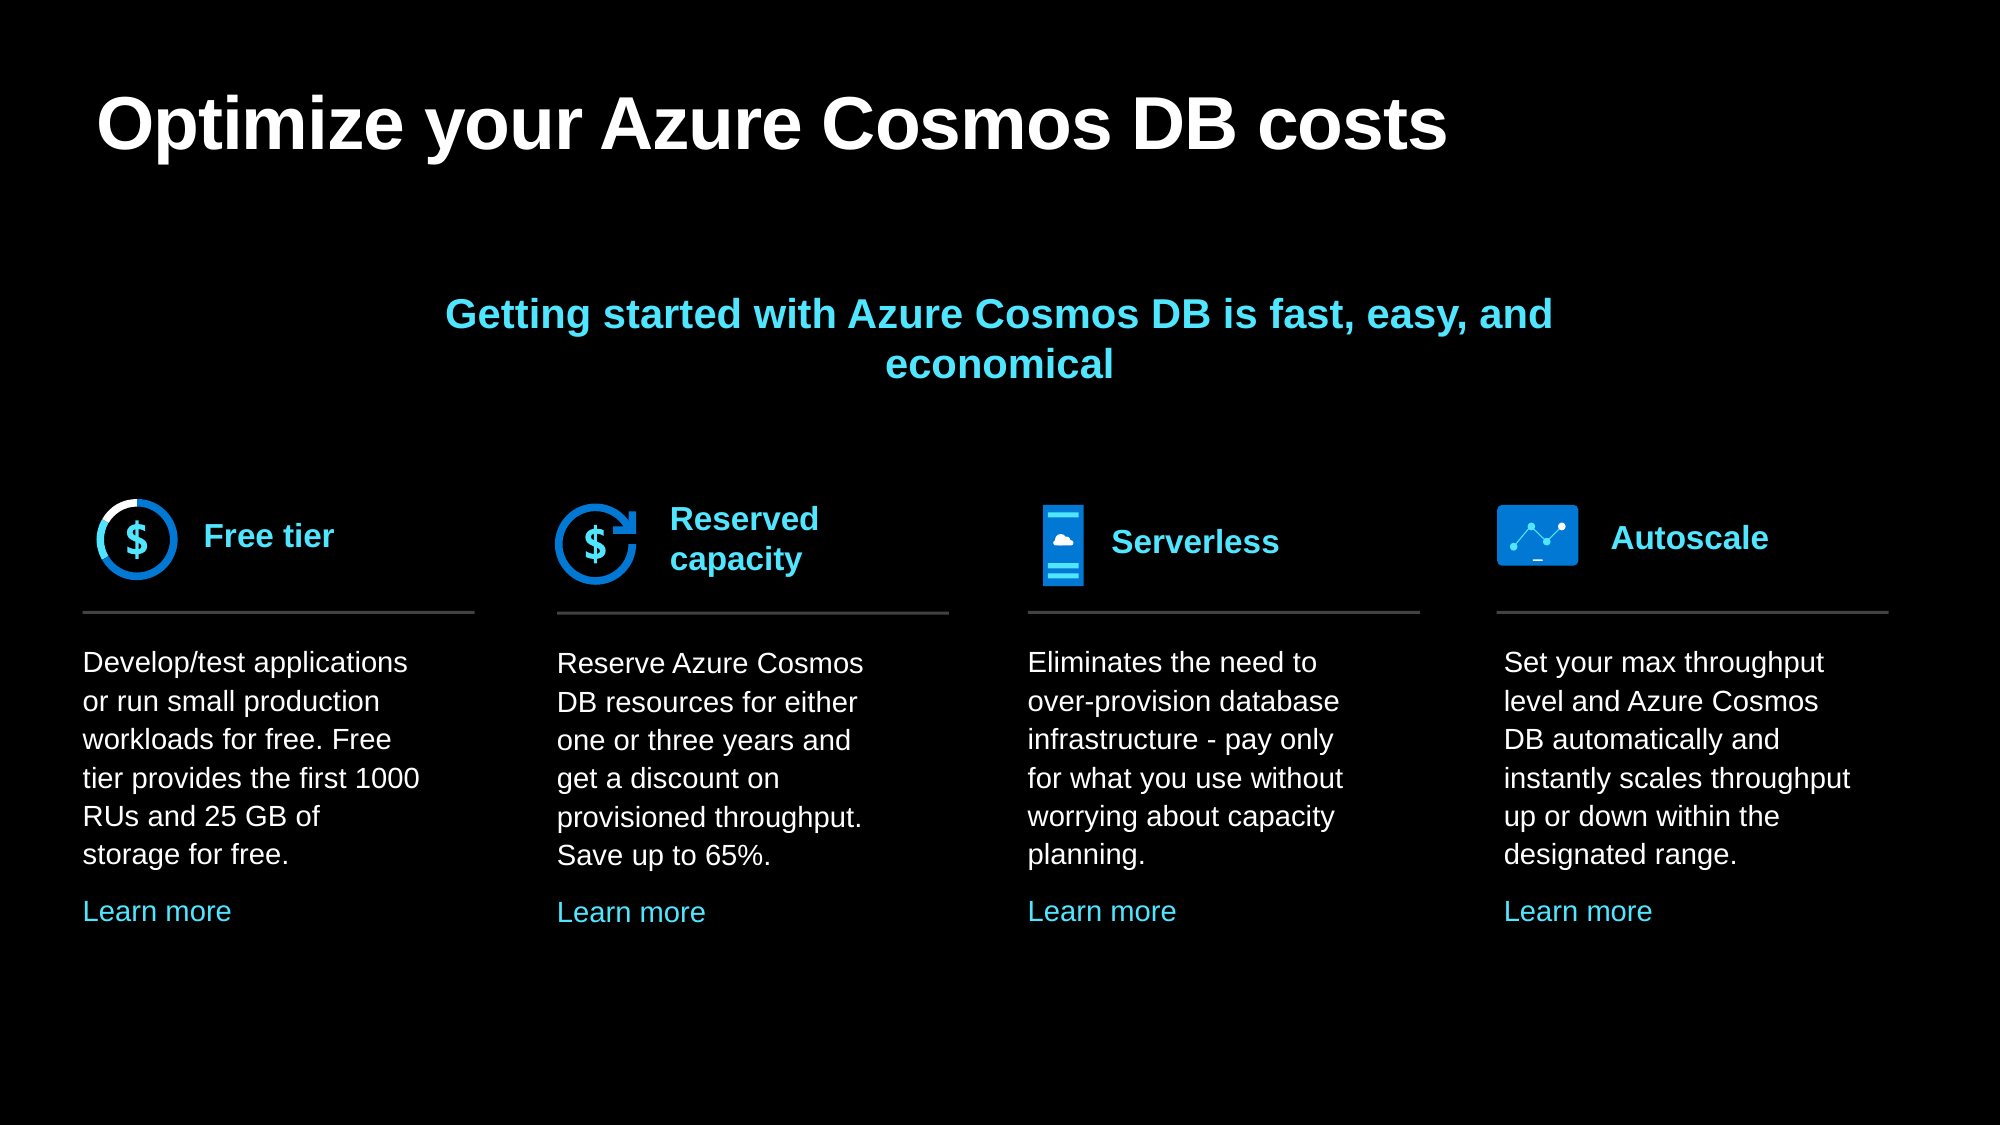

# Optimize your Azure Cosmos DB costs
Getting started with Azure Cosmos DB is fast, easy, and economical
Reserved capacity

Free tier
Autoscale
Serverless
Develop/test applications or run small production workloads for free. Free tier provides the first 1000 RUs and 25 GB of storage for free.
Learn more
Eliminates the need to over-provision database infrastructure - pay only for what you use without worrying about capacity planning.
Learn more
Set your max throughput level and Azure Cosmos DB automatically and instantly scales throughput up or down within the designated range.
Learn more
Reserve Azure Cosmos DB resources for either one or three years and get a discount on provisioned throughput. Save up to 65%.
Learn more